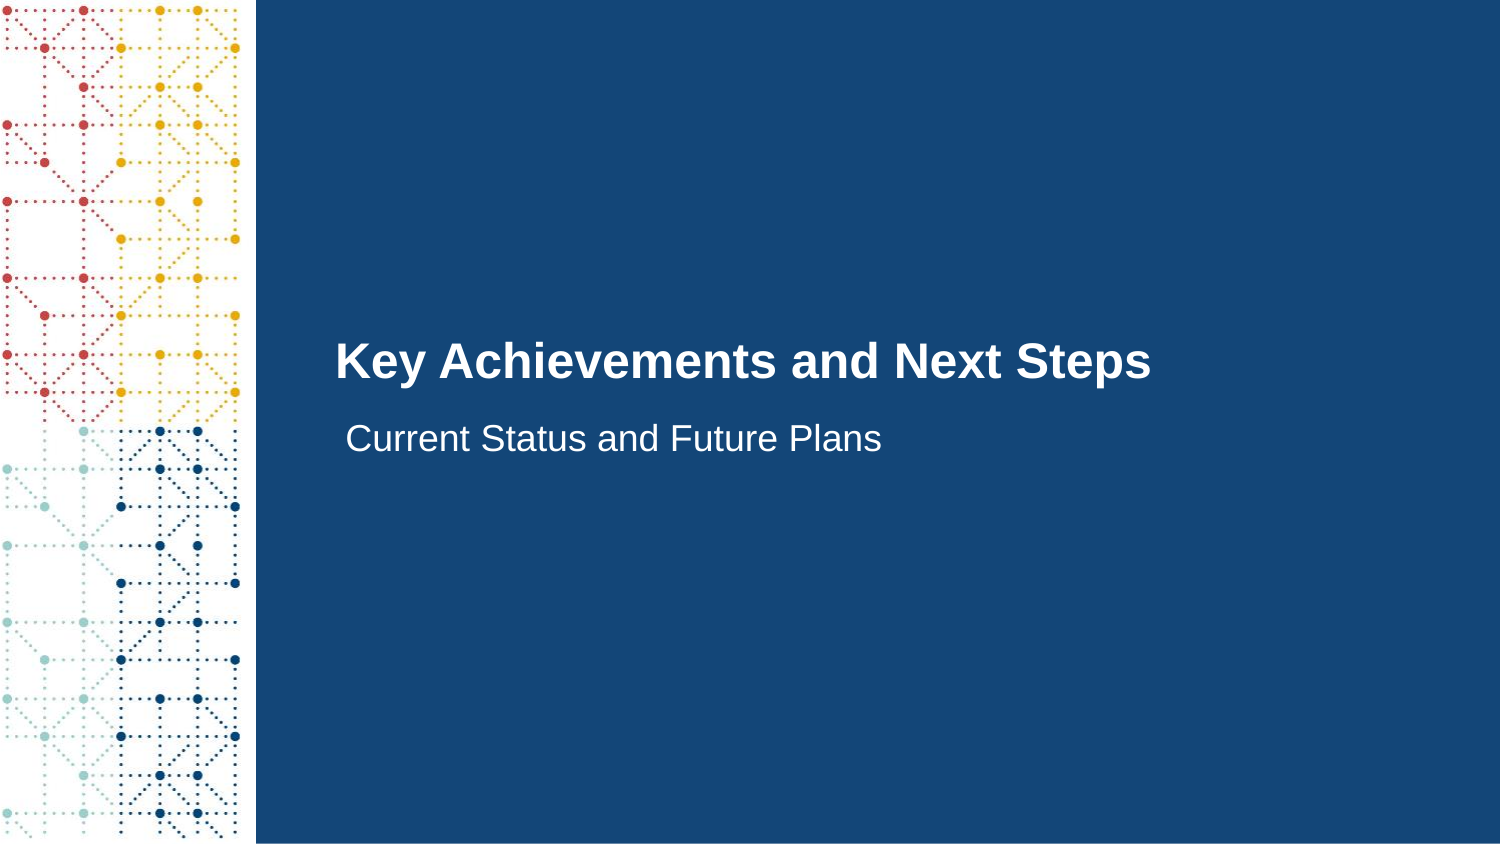

# Key Achievements and Next Steps
 Current Status and Future Plans